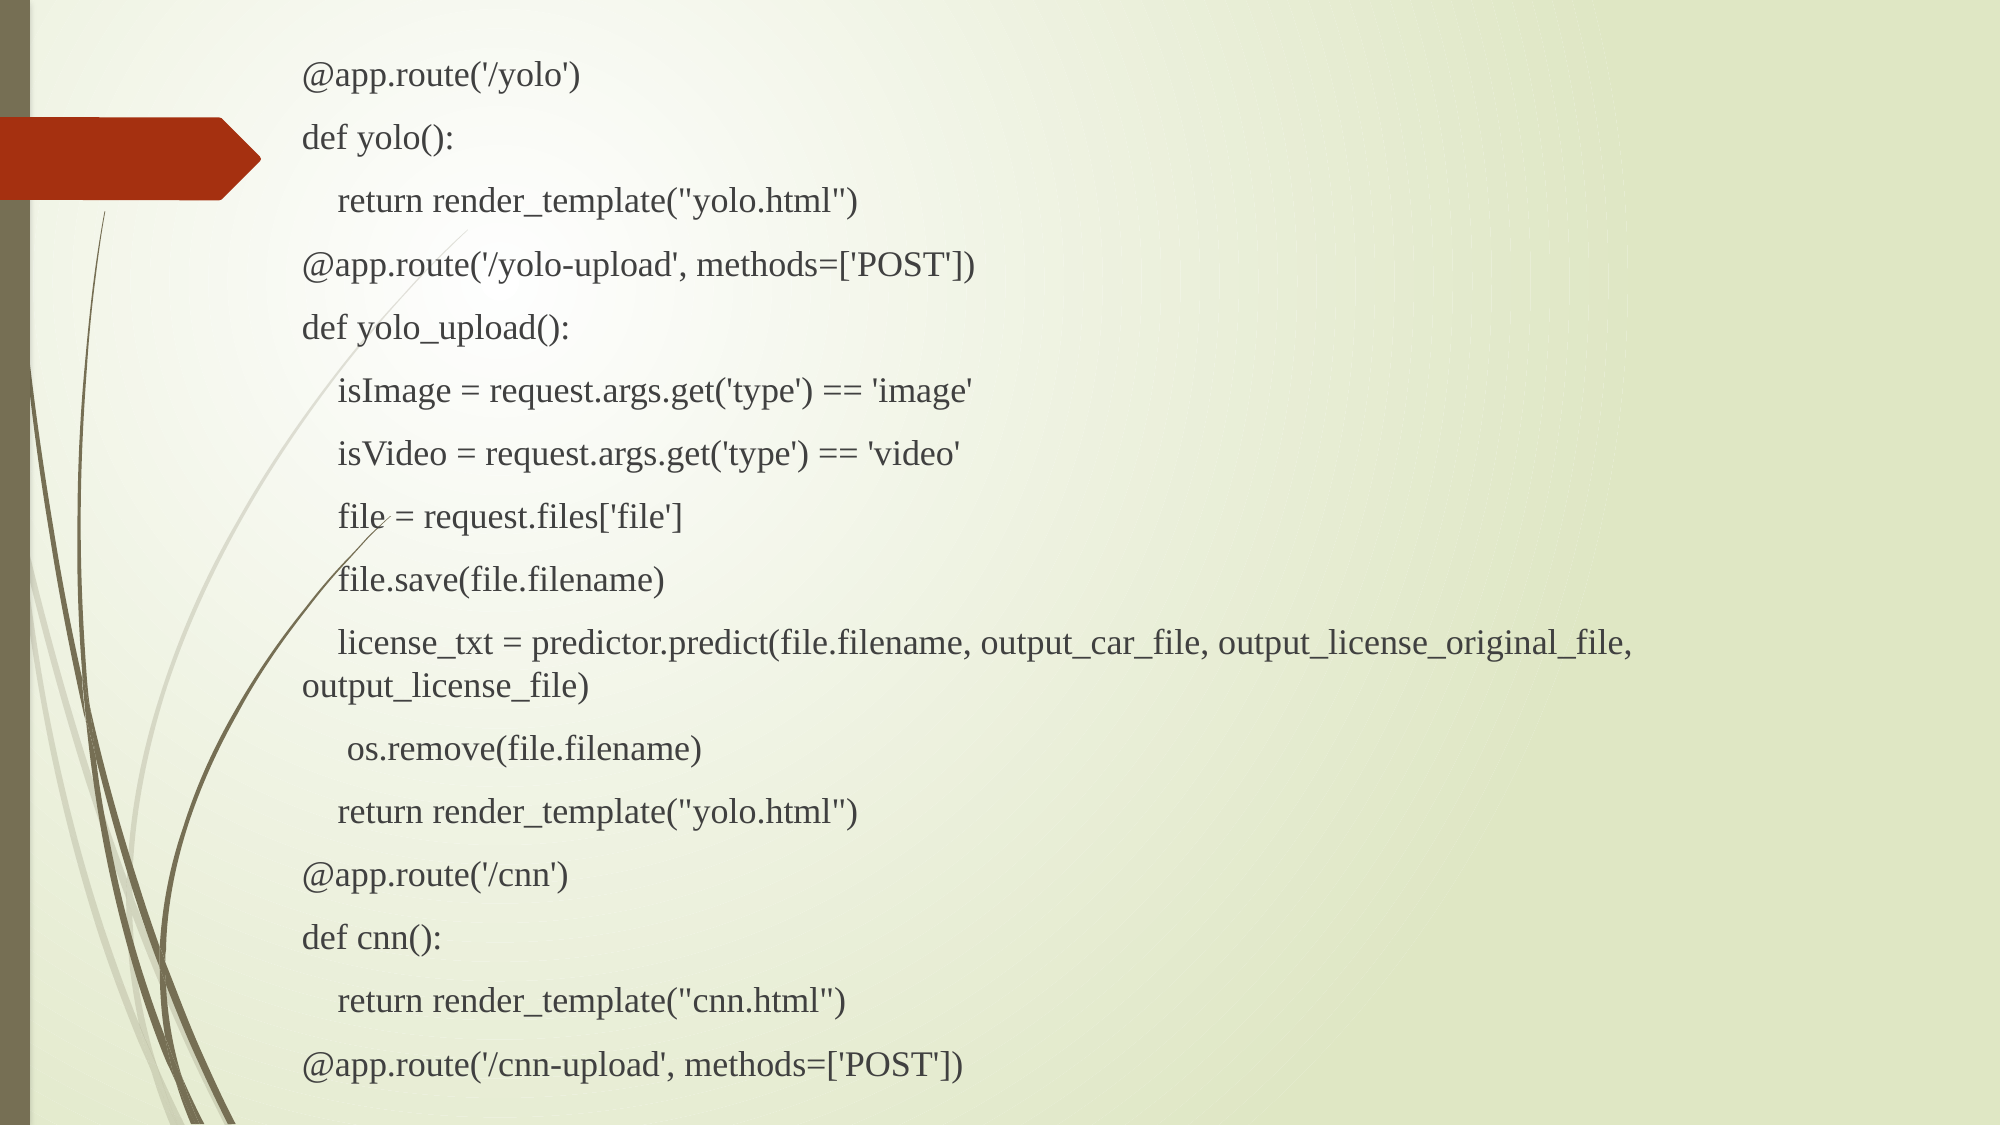

@app.route('/yolo')
def yolo():
    return render_template("yolo.html")
@app.route('/yolo-upload', methods=['POST'])
def yolo_upload():
    isImage = request.args.get('type') == 'image'
    isVideo = request.args.get('type') == 'video'
    file = request.files['file']
    file.save(file.filename)
    license_txt = predictor.predict(file.filename, output_car_file, output_license_original_file, output_license_file)
     os.remove(file.filename)
    return render_template("yolo.html")
@app.route('/cnn')
def cnn():
    return render_template("cnn.html")
@app.route('/cnn-upload', methods=['POST'])